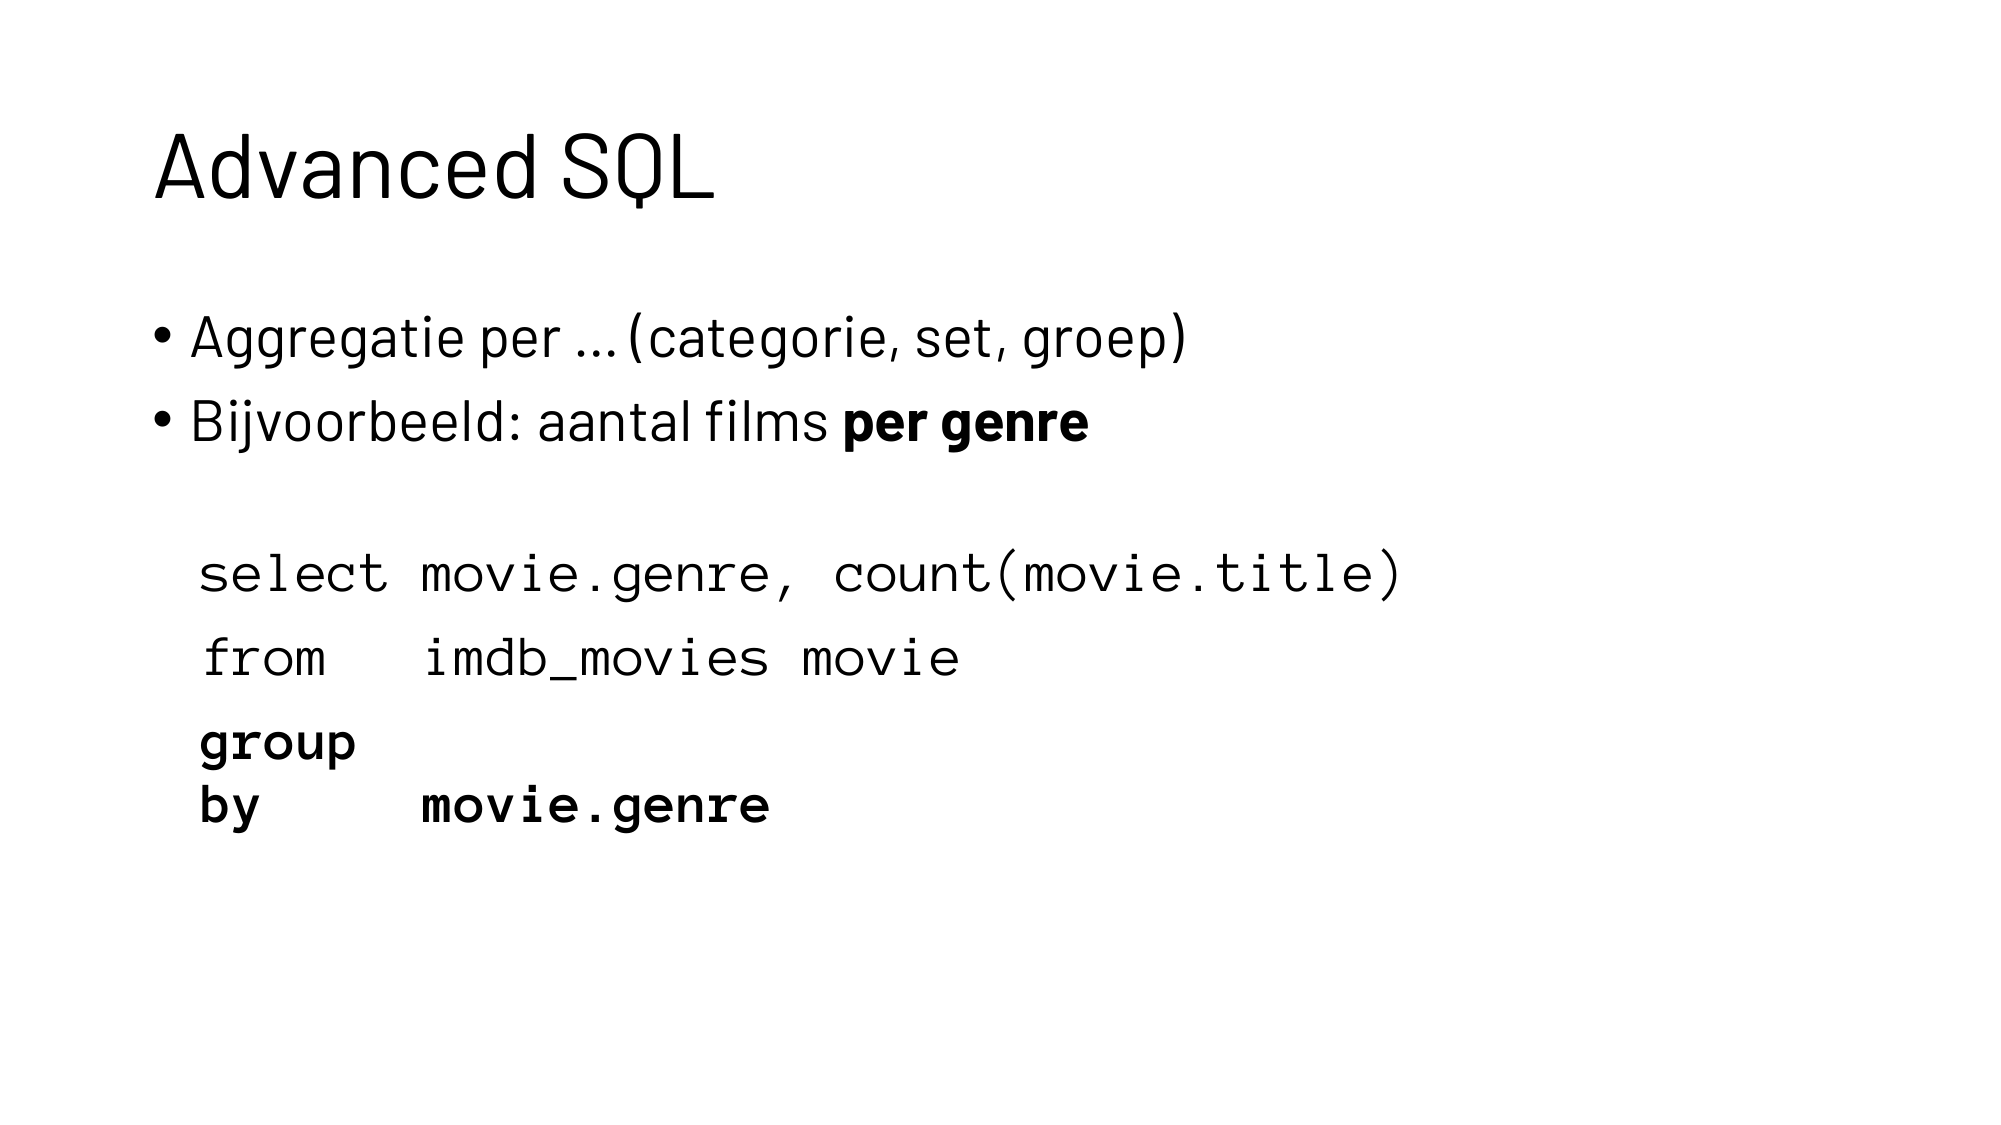

# Advanced SQL
Aggregatie per … (categorie, set, groep)
Bijvoorbeeld: aantal films per genre
select movie.genre, count(movie.title)
from   imdb_movies movie
group
by     movie.genre